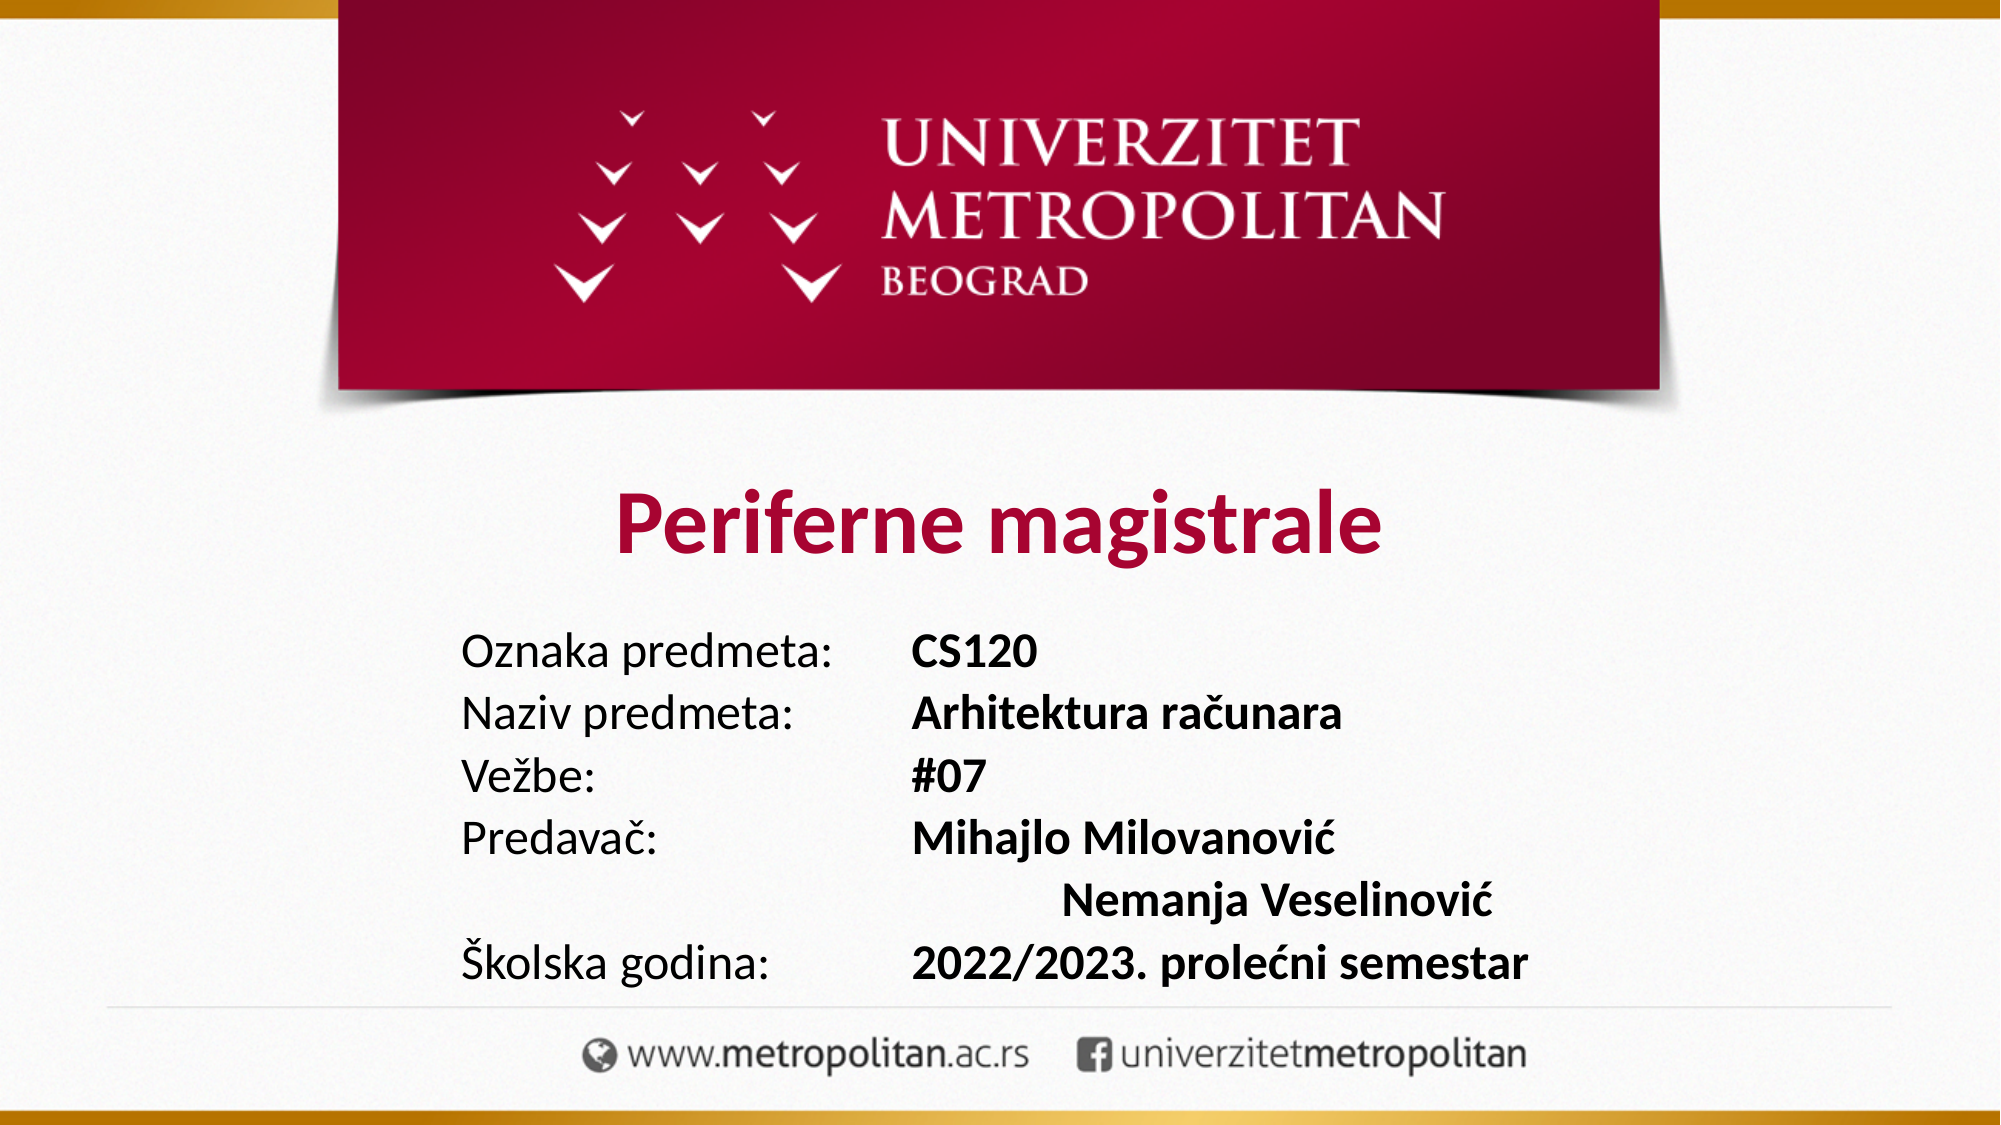

Periferne magistrale
Oznaka predmeta: 	CS120
Naziv predmeta:  	Arhitektura računara
Vežbe:			#07
Predavač:		Mihajlo Milovanović
				Nemanja Veselinović
Školska godina:	2022/2023. prolećni semestar